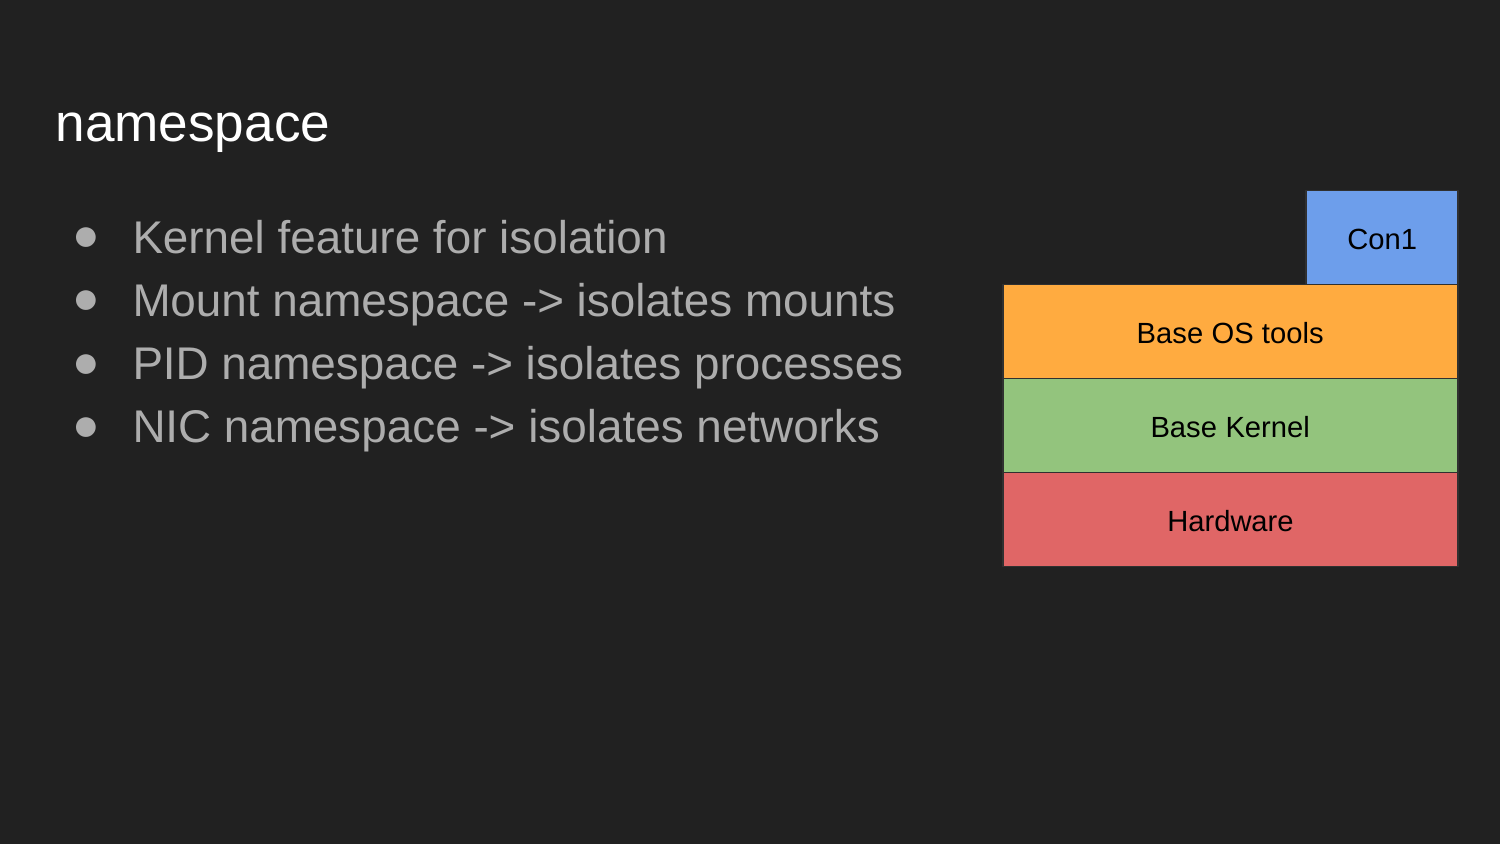

# namespace
Kernel feature for isolation
Mount namespace -> isolates mounts
PID namespace -> isolates processes
NIC namespace -> isolates networks
Con1
Base OS tools
Base Kernel
Hardware